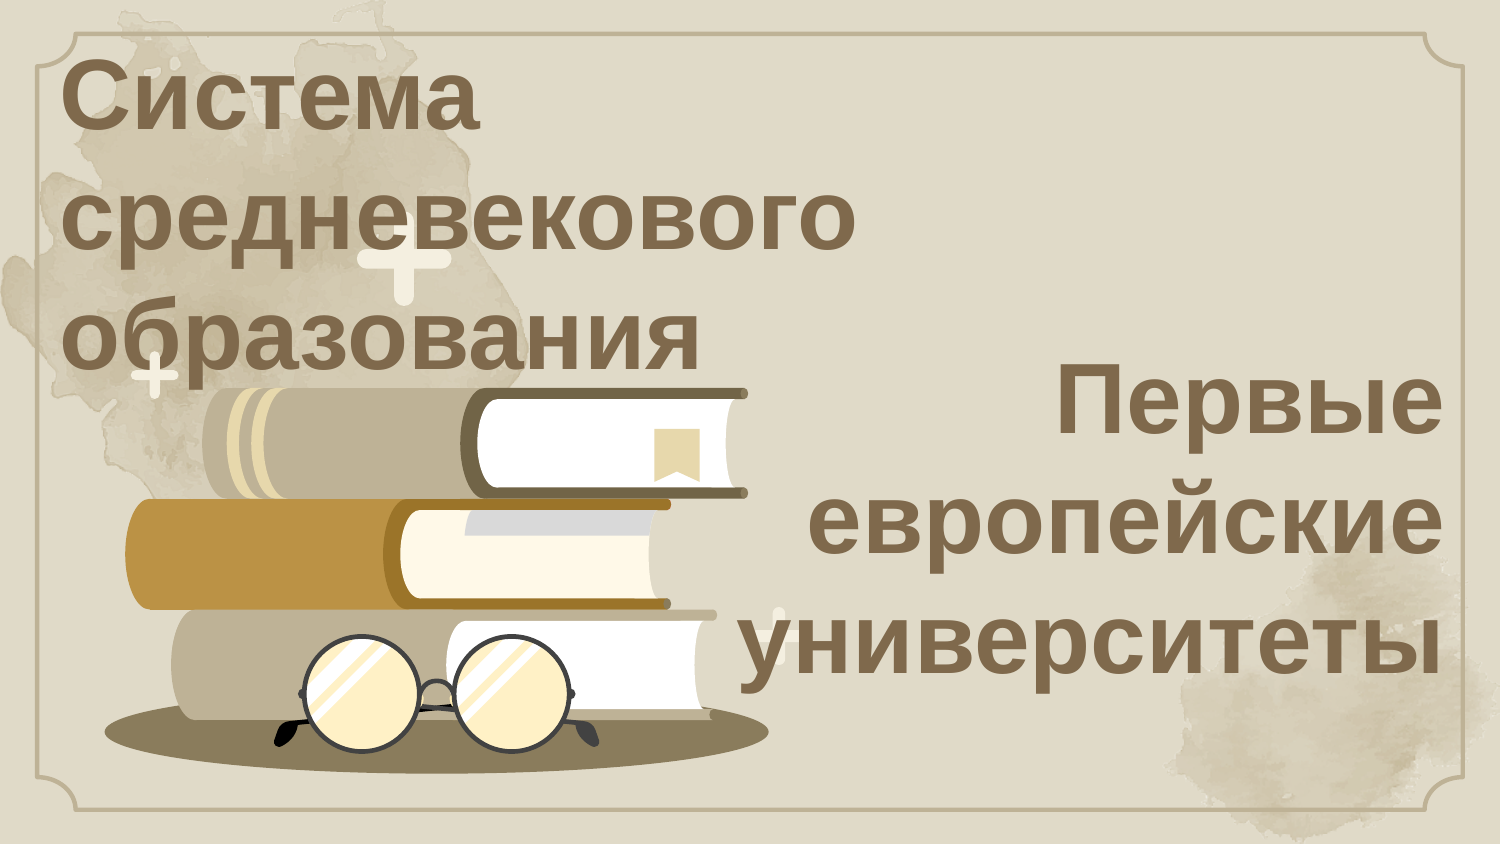

# Система средневекового образования

Первые европейские университеты